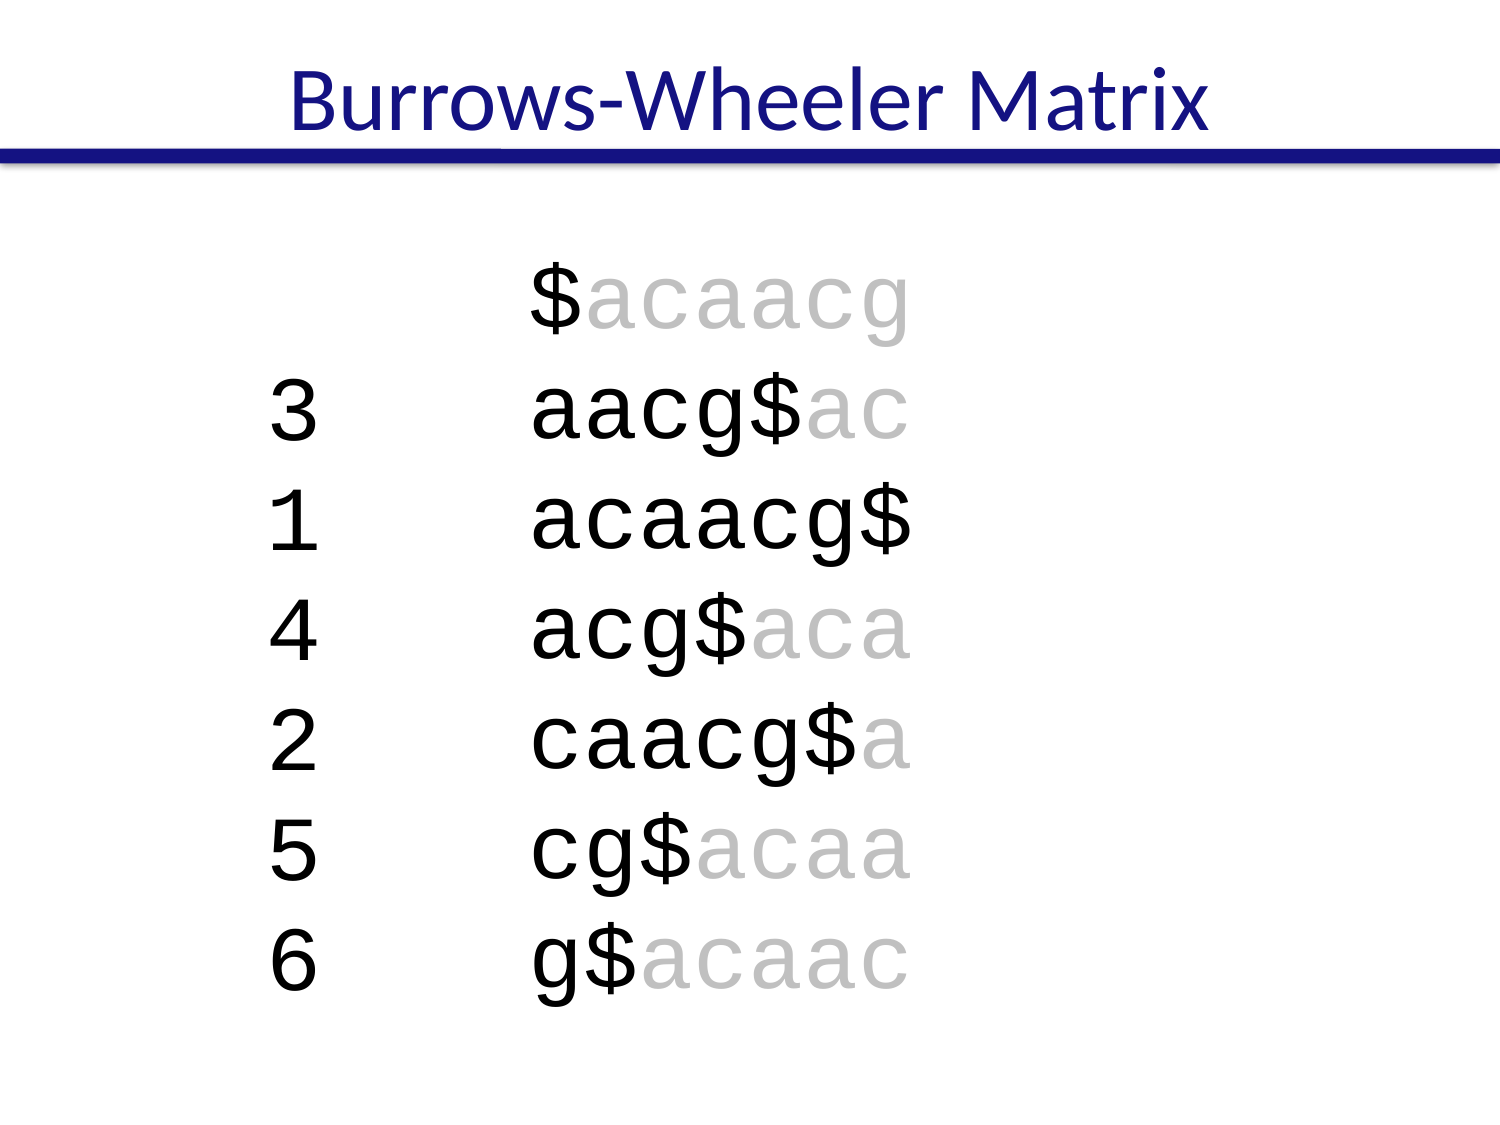

# Burrows-Wheeler Matrix
$acaacg
aacg$ac
acaacg$
acg$aca
caacg$a
cg$acaa
g$acaac

3
1
4
2
5
6